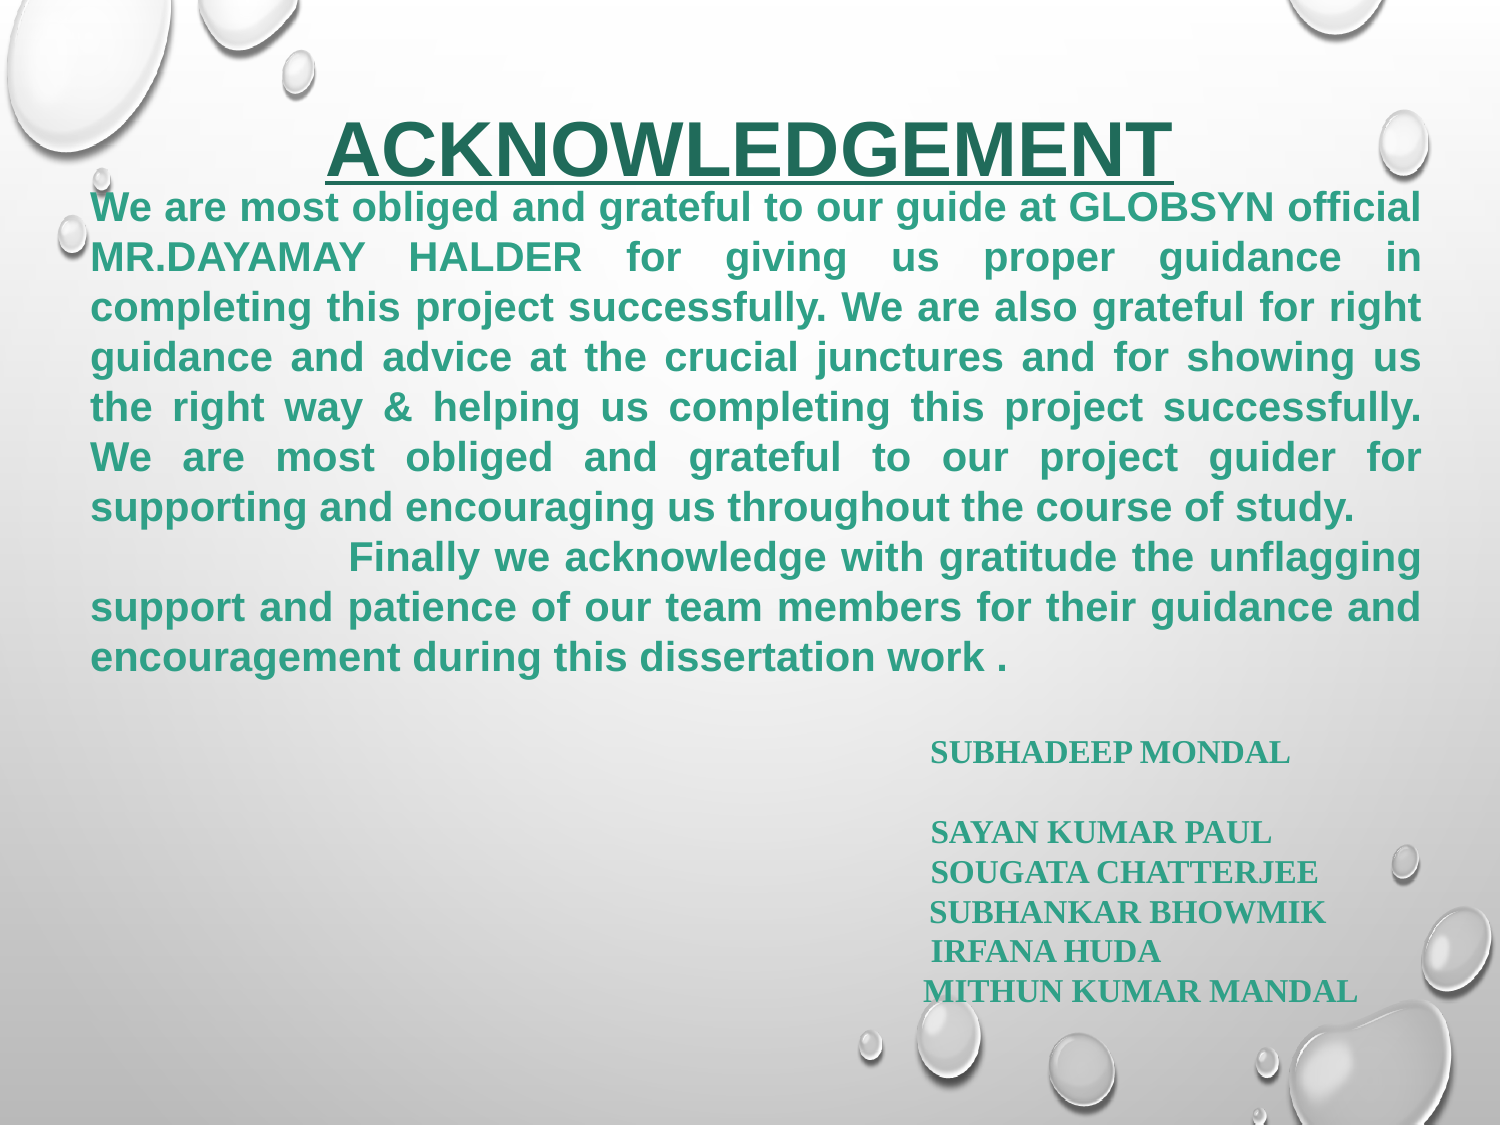

# acknowledgement
We are most obliged and grateful to our guide at GLOBSYN official MR.DAYAMAY HALDER for giving us proper guidance in completing this project successfully. We are also grateful for right guidance and advice at the crucial junctures and for showing us the right way & helping us completing this project successfully. We are most obliged and grateful to our project guider for supporting and encouraging us throughout the course of study.
                  Finally we acknowledge with gratitude the unflagging support and patience of our team members for their guidance and encouragement during this dissertation work .

                                                                                                     SUBHADEEP MONDAL
                               				           SAYAN KUMAR PAUL
                                  				           SOUGATA CHATTERJEE
                                   			                             SUBHANKAR BHOWMIK
                               				           IRFANA HUDA
                                                                                                     MITHUN KUMAR MANDAL